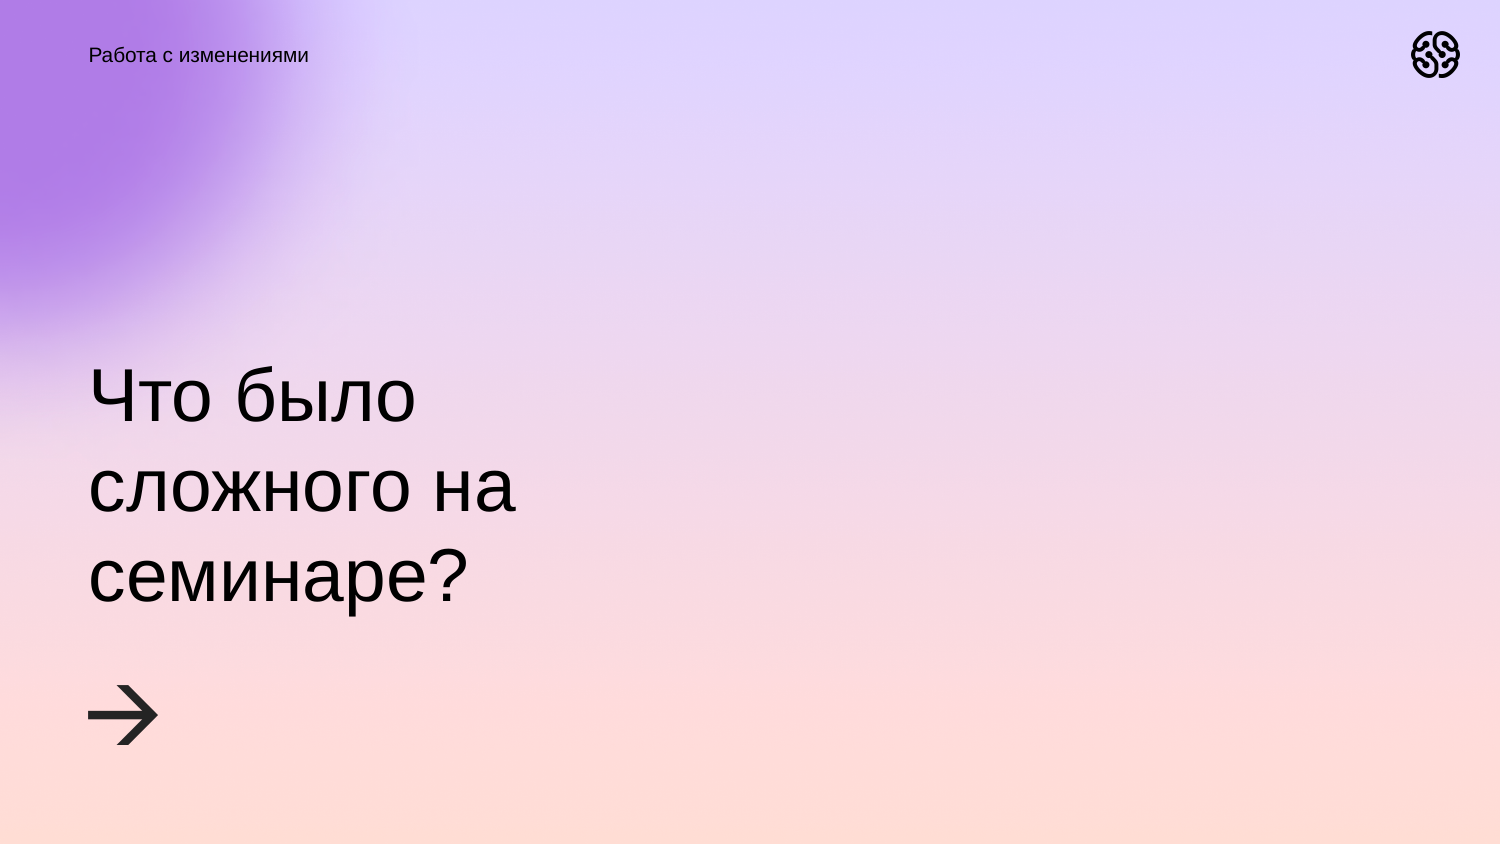

Работа с изменениями
# Что было сложного на семинаре?